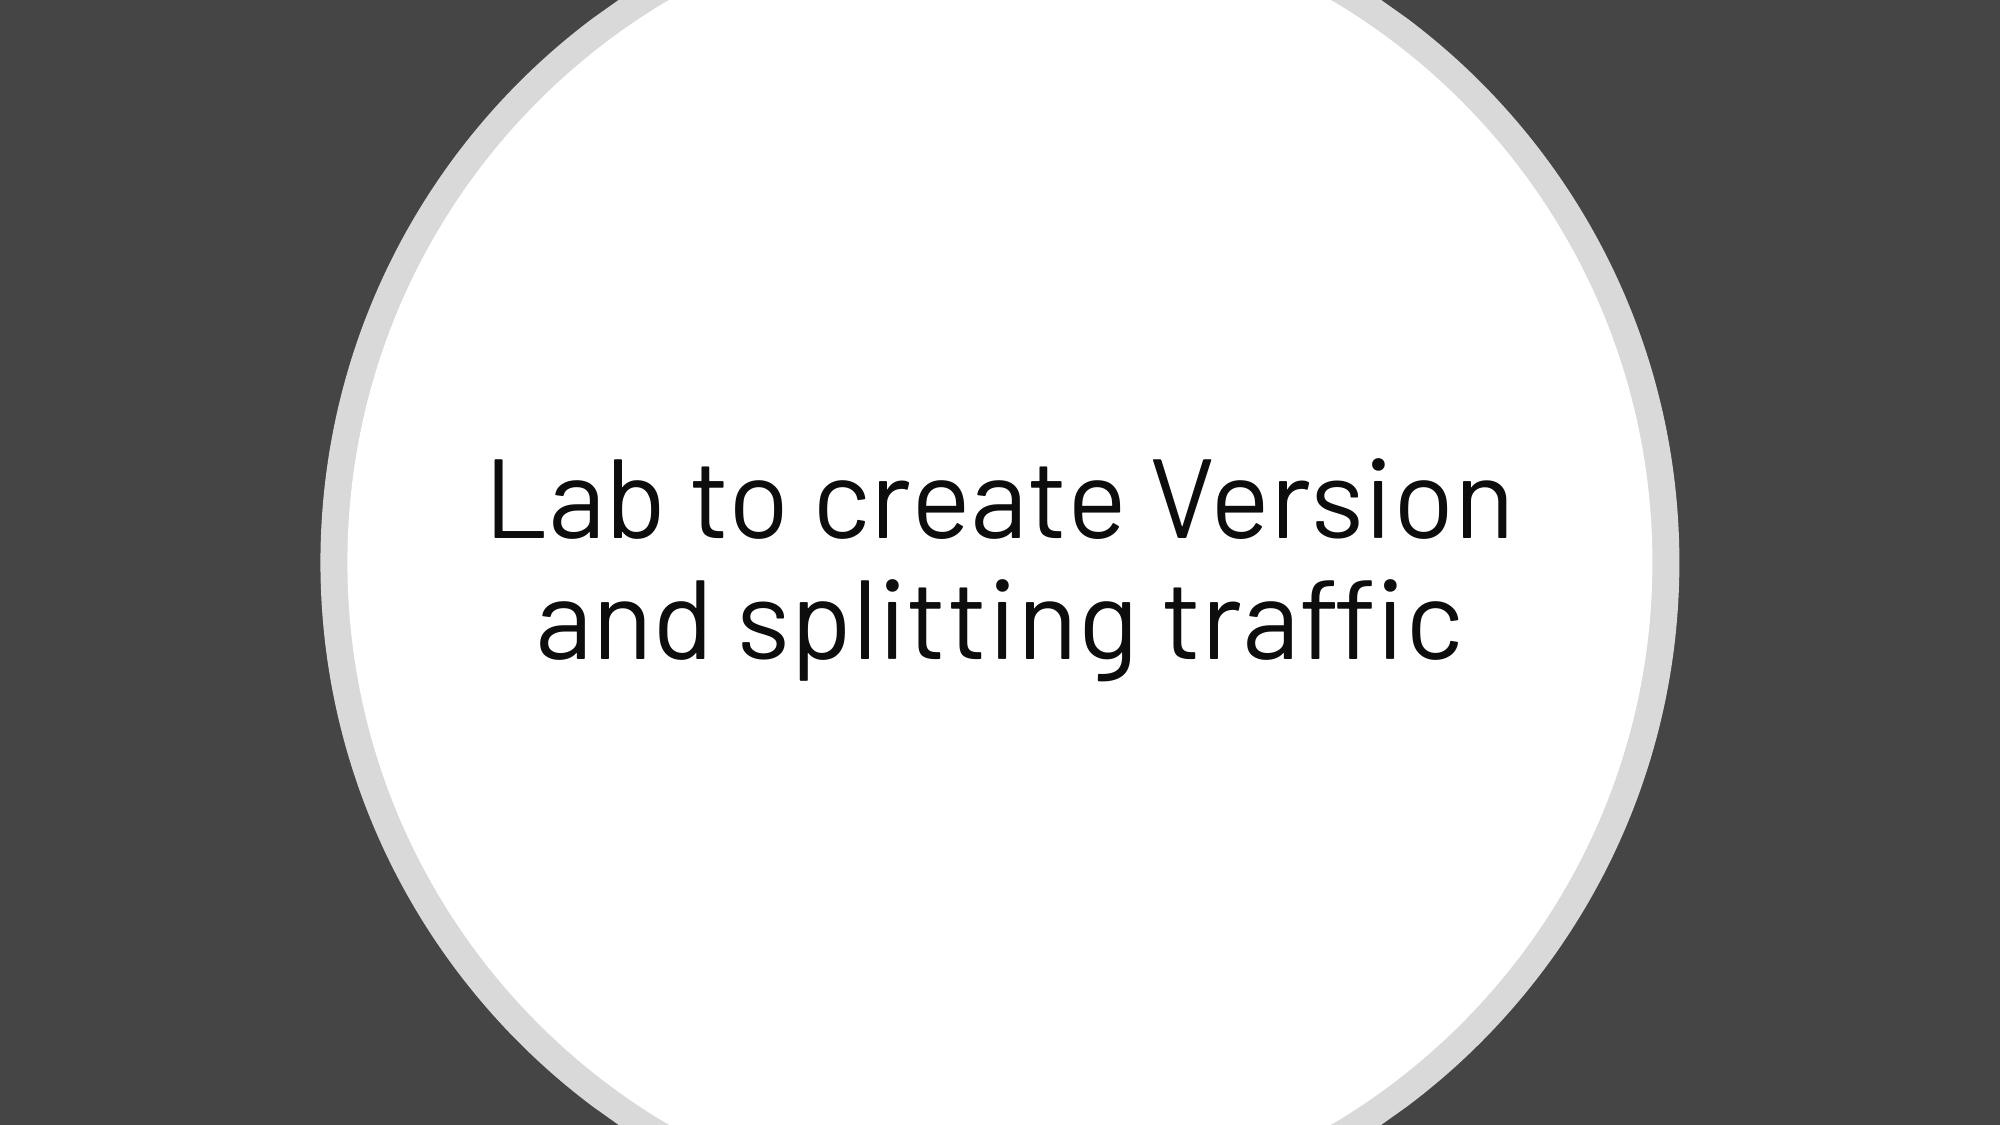

# Lab to create Version and splitting traffic